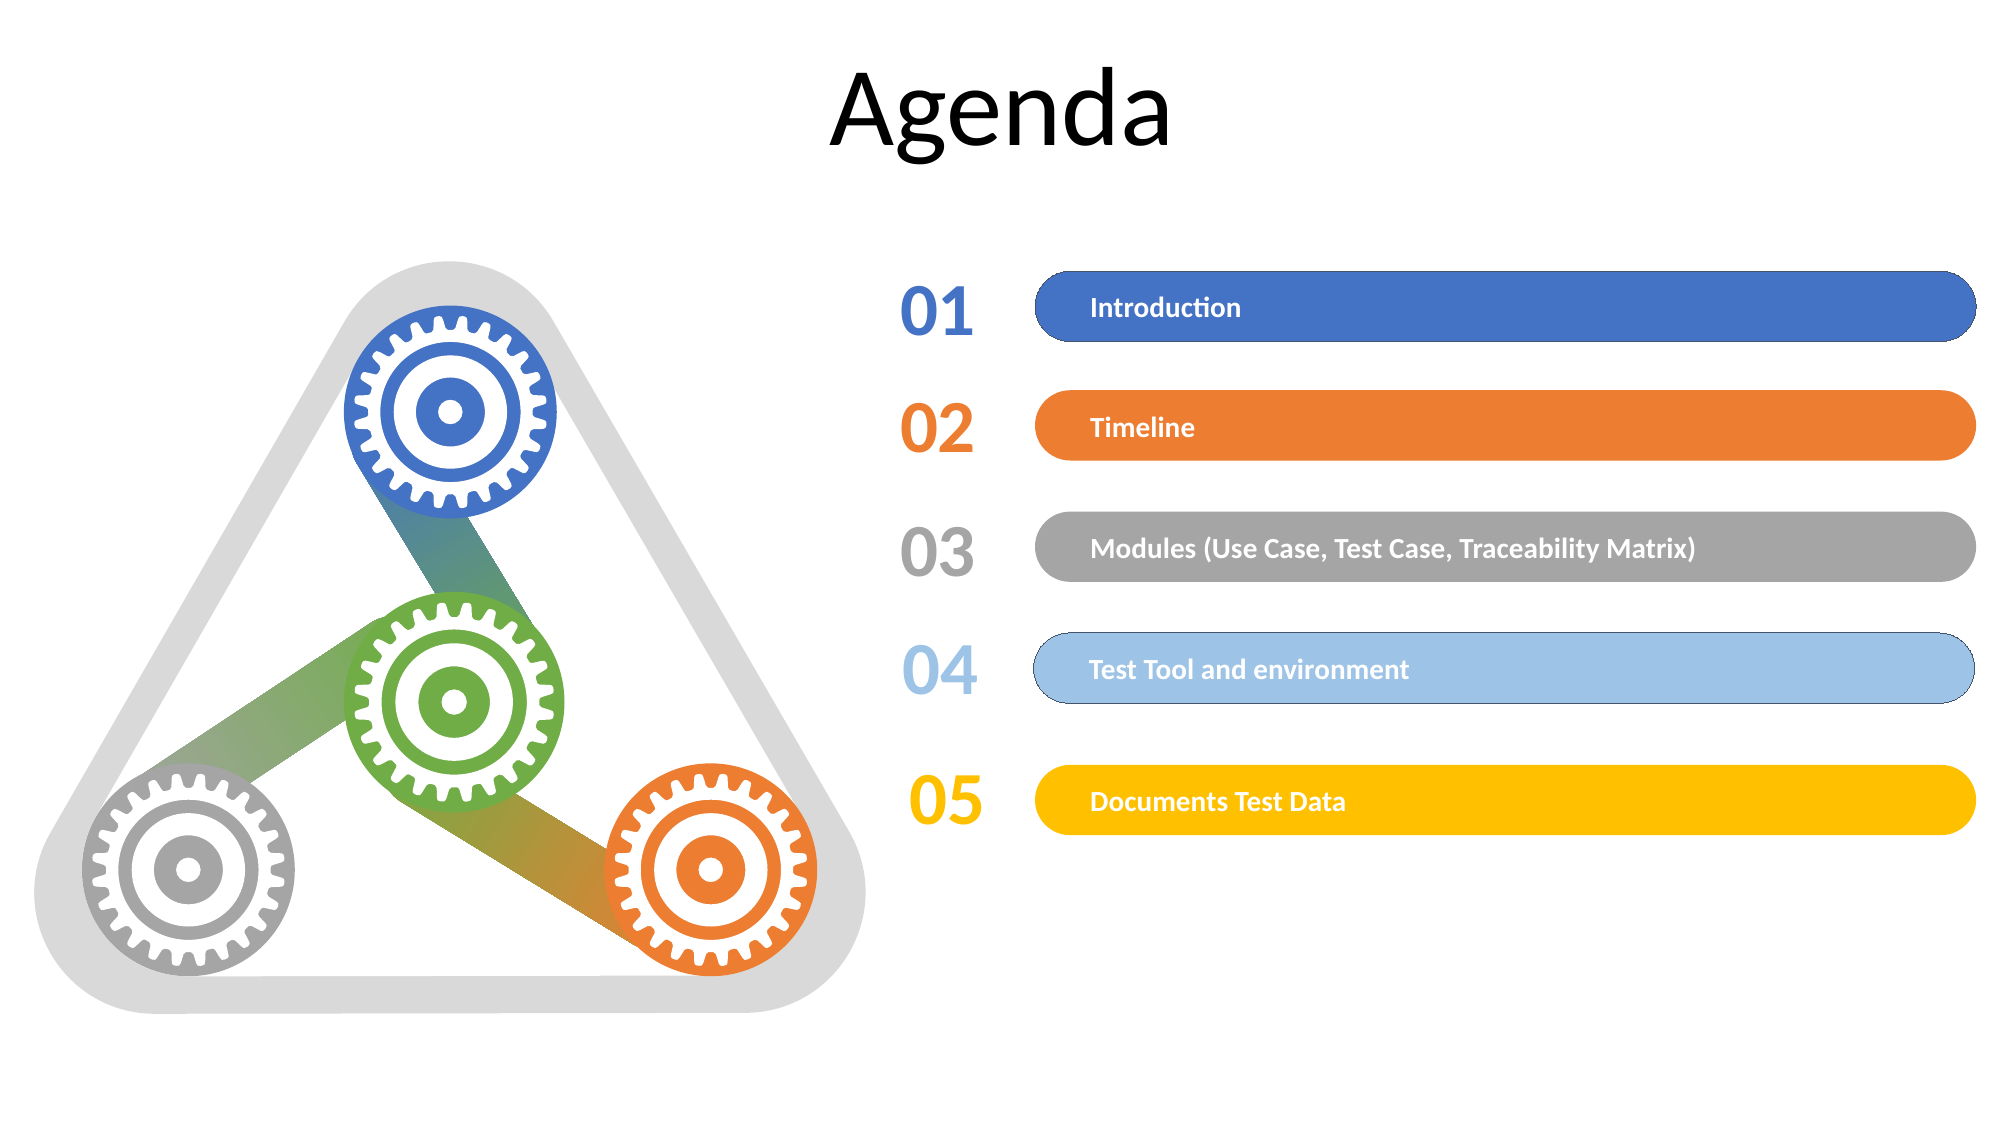

Agenda
01

Introduction

02
Timeline

03
Modules (Use Case, Test Case, Traceability Matrix)

04
Test Tool and environment

05

Documents Test Data